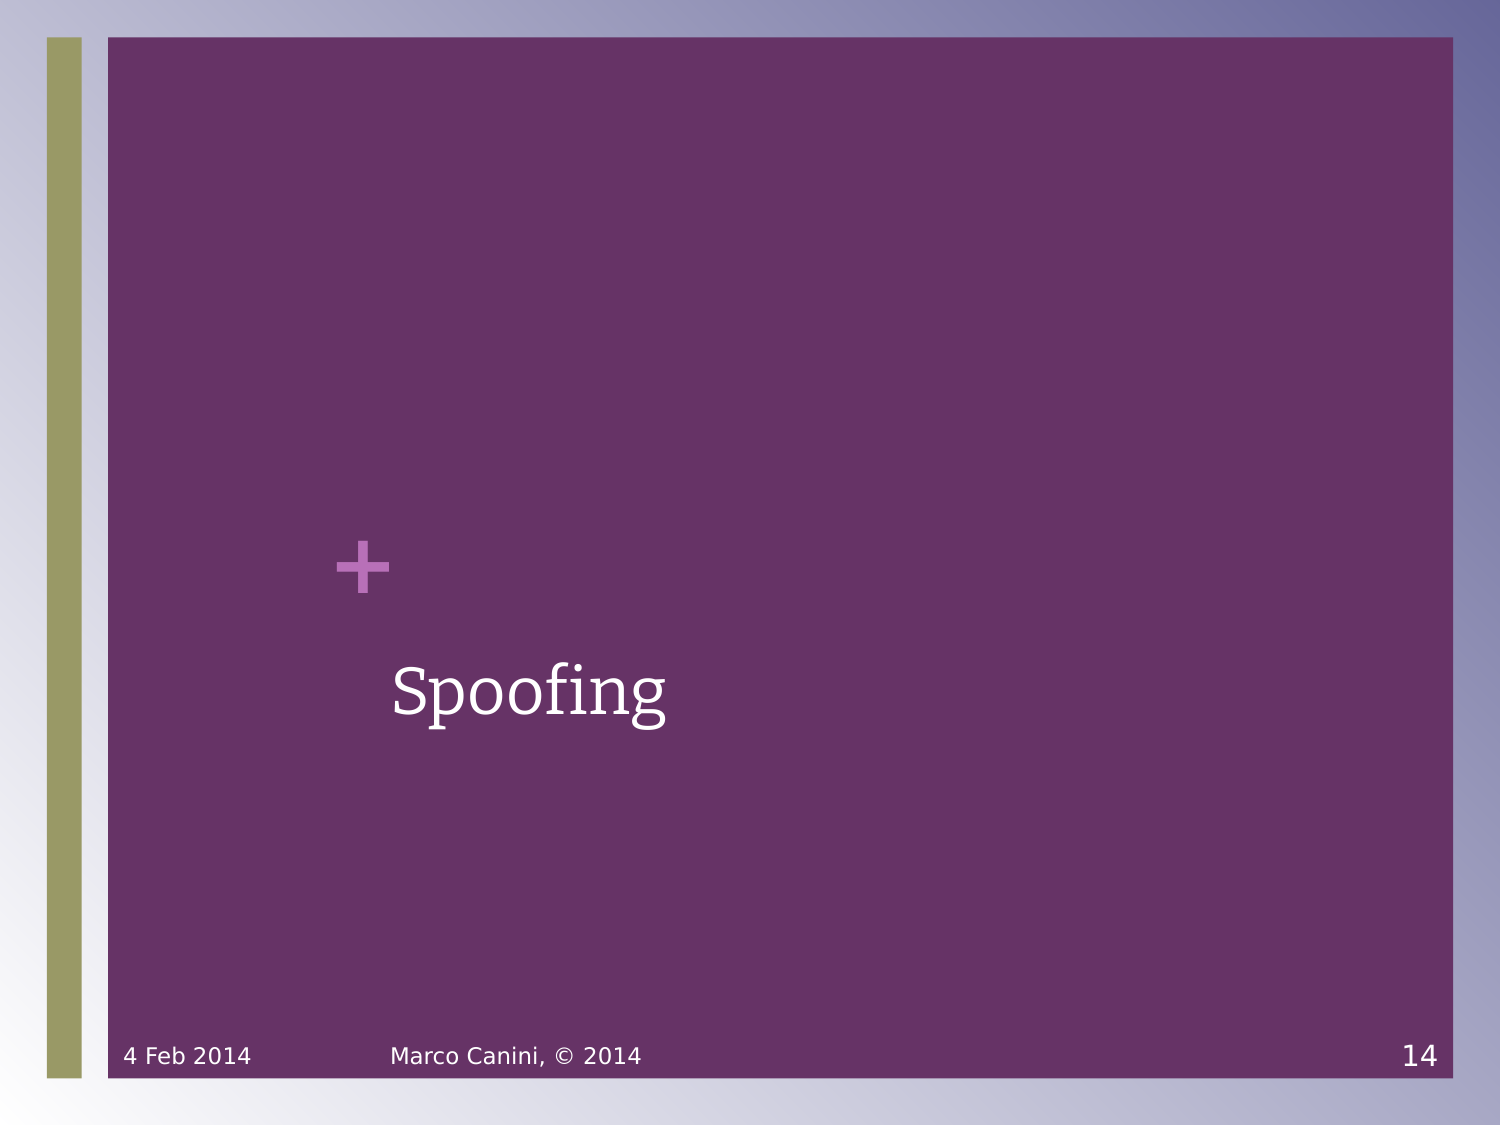

# Spoofing

4 Feb 2014
Marco Canini, © 2014
14